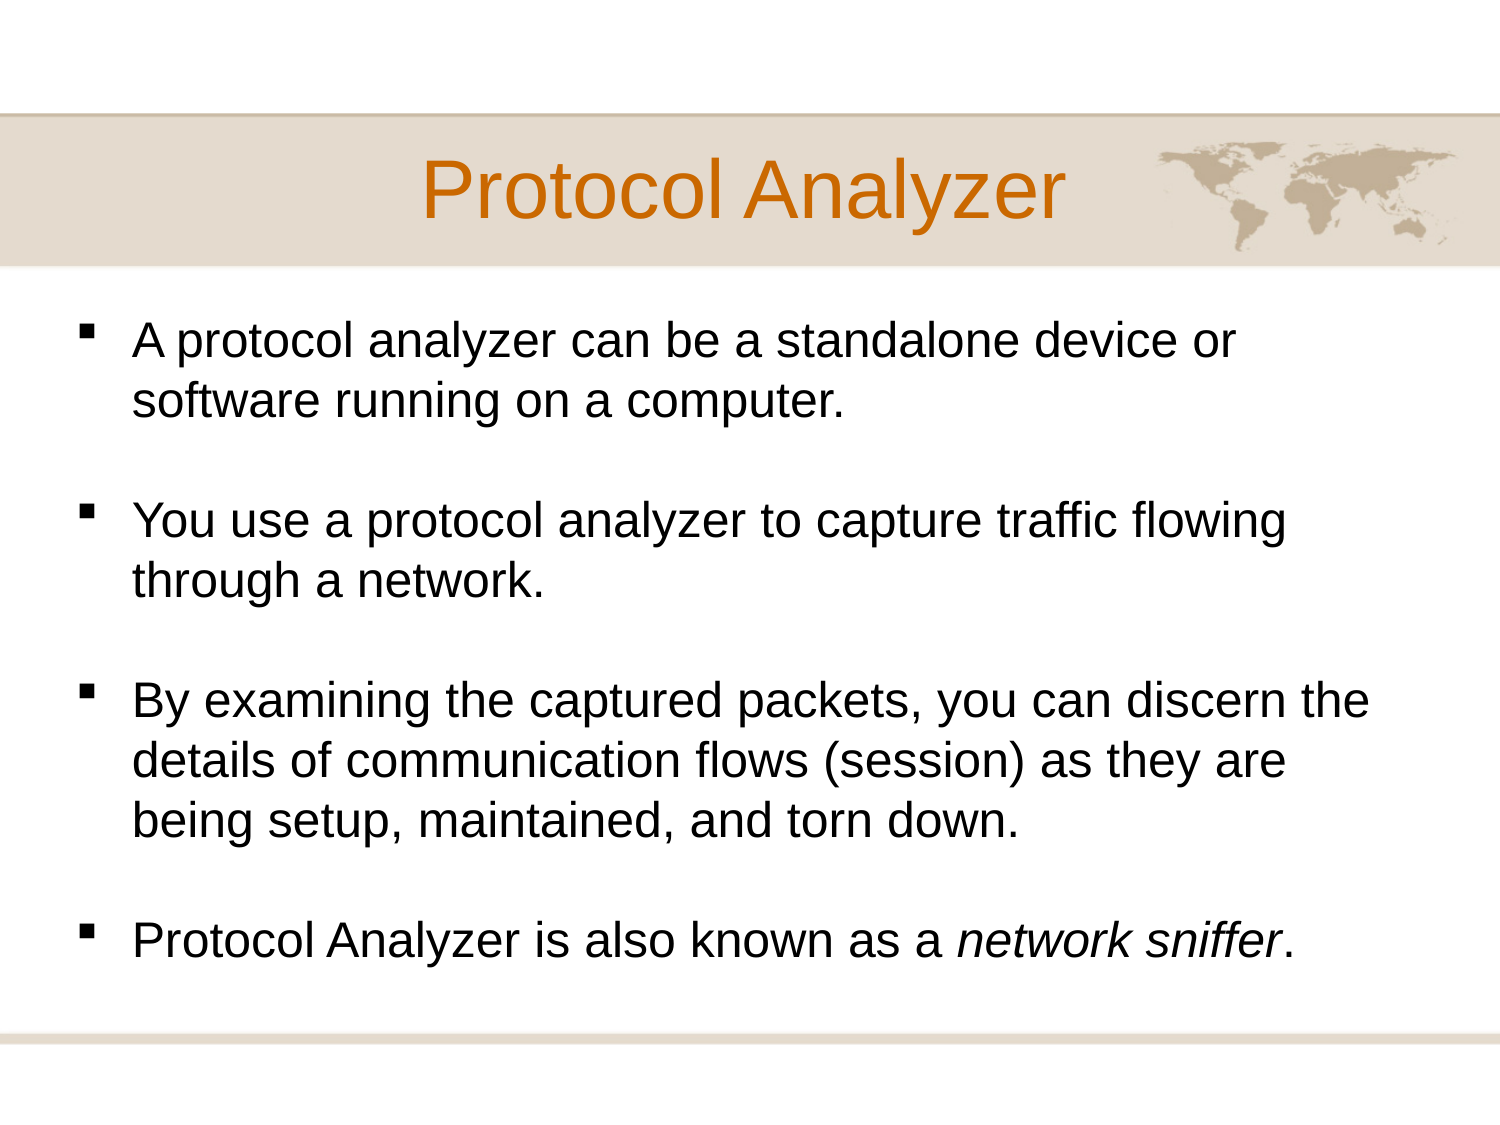

# Protocol Analyzer
A protocol analyzer can be a standalone device or software running on a computer.

You use a protocol analyzer to capture traffic flowing through a network.

By examining the captured packets, you can discern the details of communication flows (session) as they are being setup, maintained, and torn down.

Protocol Analyzer is also known as a network sniffer.